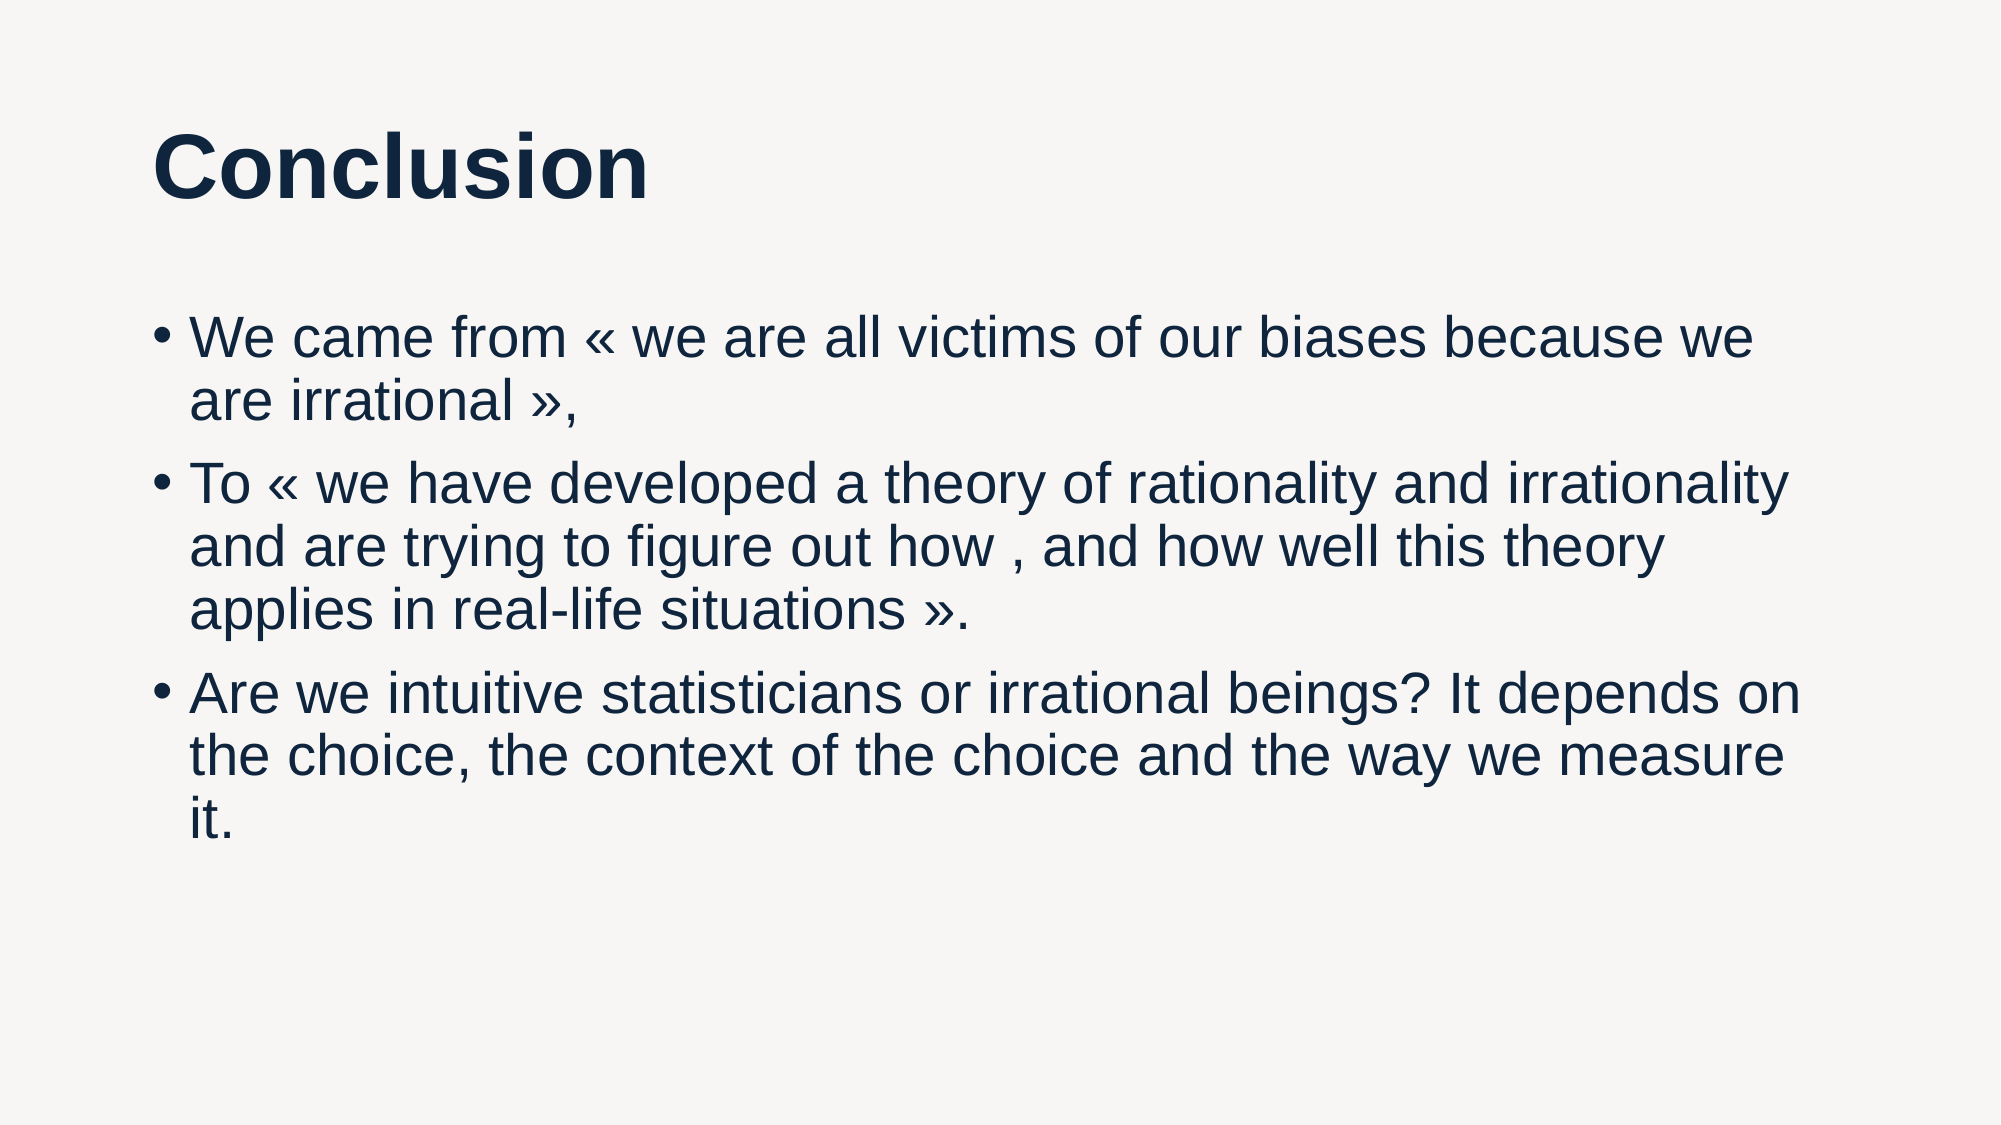

# Conclusion
We came from « we are all victims of our biases because we are irrational »,
To « we have developed a theory of rationality and irrationality and are trying to figure out how , and how well this theory applies in real-life situations ».
Are we intuitive statisticians or irrational beings? It depends on the choice, the context of the choice and the way we measure it.